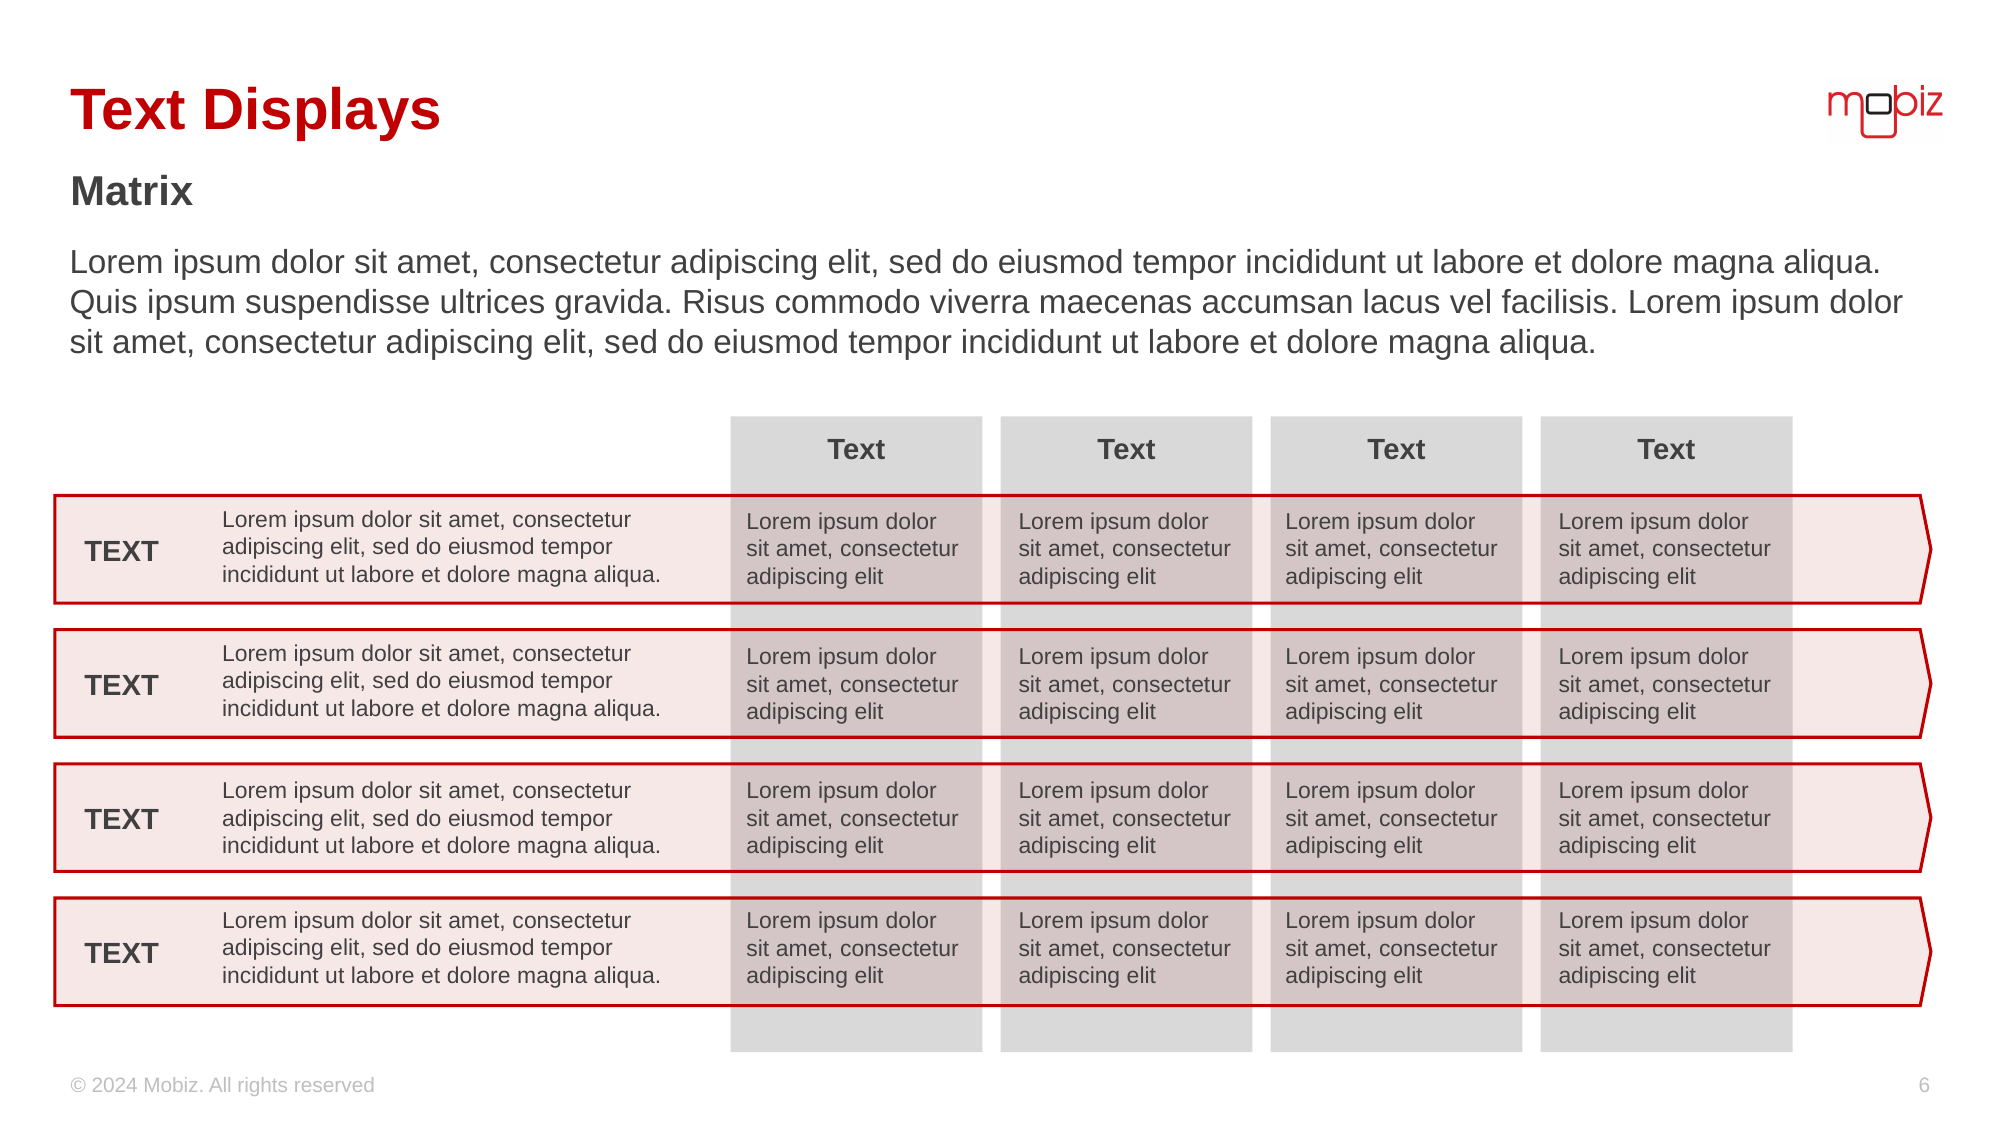

# Text Displays
Matrix
Lorem ipsum dolor sit amet, consectetur adipiscing elit, sed do eiusmod tempor incididunt ut labore et dolore magna aliqua. Quis ipsum suspendisse ultrices gravida. Risus commodo viverra maecenas accumsan lacus vel facilisis. Lorem ipsum dolor sit amet, consectetur adipiscing elit, sed do eiusmod tempor incididunt ut labore et dolore magna aliqua.
Text

Text

Text
Text
Text
Lorem ipsum dolor sit amet, consectetur adipiscing elit, sed do eiusmod tempor incididunt ut labore et dolore magna aliqua.
Lorem ipsum dolor sit amet, consectetur adipiscing elit
Lorem ipsum dolor sit amet, consectetur adipiscing elit
Lorem ipsum dolor sit amet, consectetur adipiscing elit
Lorem ipsum dolor sit amet, consectetur adipiscing elit
Text
Lorem ipsum dolor sit amet, consectetur adipiscing elit, sed do eiusmod tempor incididunt ut labore et dolore magna aliqua.
Lorem ipsum dolor sit amet, consectetur adipiscing elit
Lorem ipsum dolor sit amet, consectetur adipiscing elit
Lorem ipsum dolor sit amet, consectetur adipiscing elit
Lorem ipsum dolor sit amet, consectetur adipiscing elit
Text
Lorem ipsum dolor sit amet, consectetur adipiscing elit, sed do eiusmod tempor incididunt ut labore et dolore magna aliqua.
Lorem ipsum dolor sit amet, consectetur adipiscing elit
Lorem ipsum dolor sit amet, consectetur adipiscing elit
Lorem ipsum dolor sit amet, consectetur adipiscing elit
Lorem ipsum dolor sit amet, consectetur adipiscing elit
Text
Lorem ipsum dolor sit amet, consectetur adipiscing elit, sed do eiusmod tempor incididunt ut labore et dolore magna aliqua.
Lorem ipsum dolor sit amet, consectetur adipiscing elit
Lorem ipsum dolor sit amet, consectetur adipiscing elit
Lorem ipsum dolor sit amet, consectetur adipiscing elit
Lorem ipsum dolor sit amet, consectetur adipiscing elit
© 2024 Mobiz. All rights reserved
6